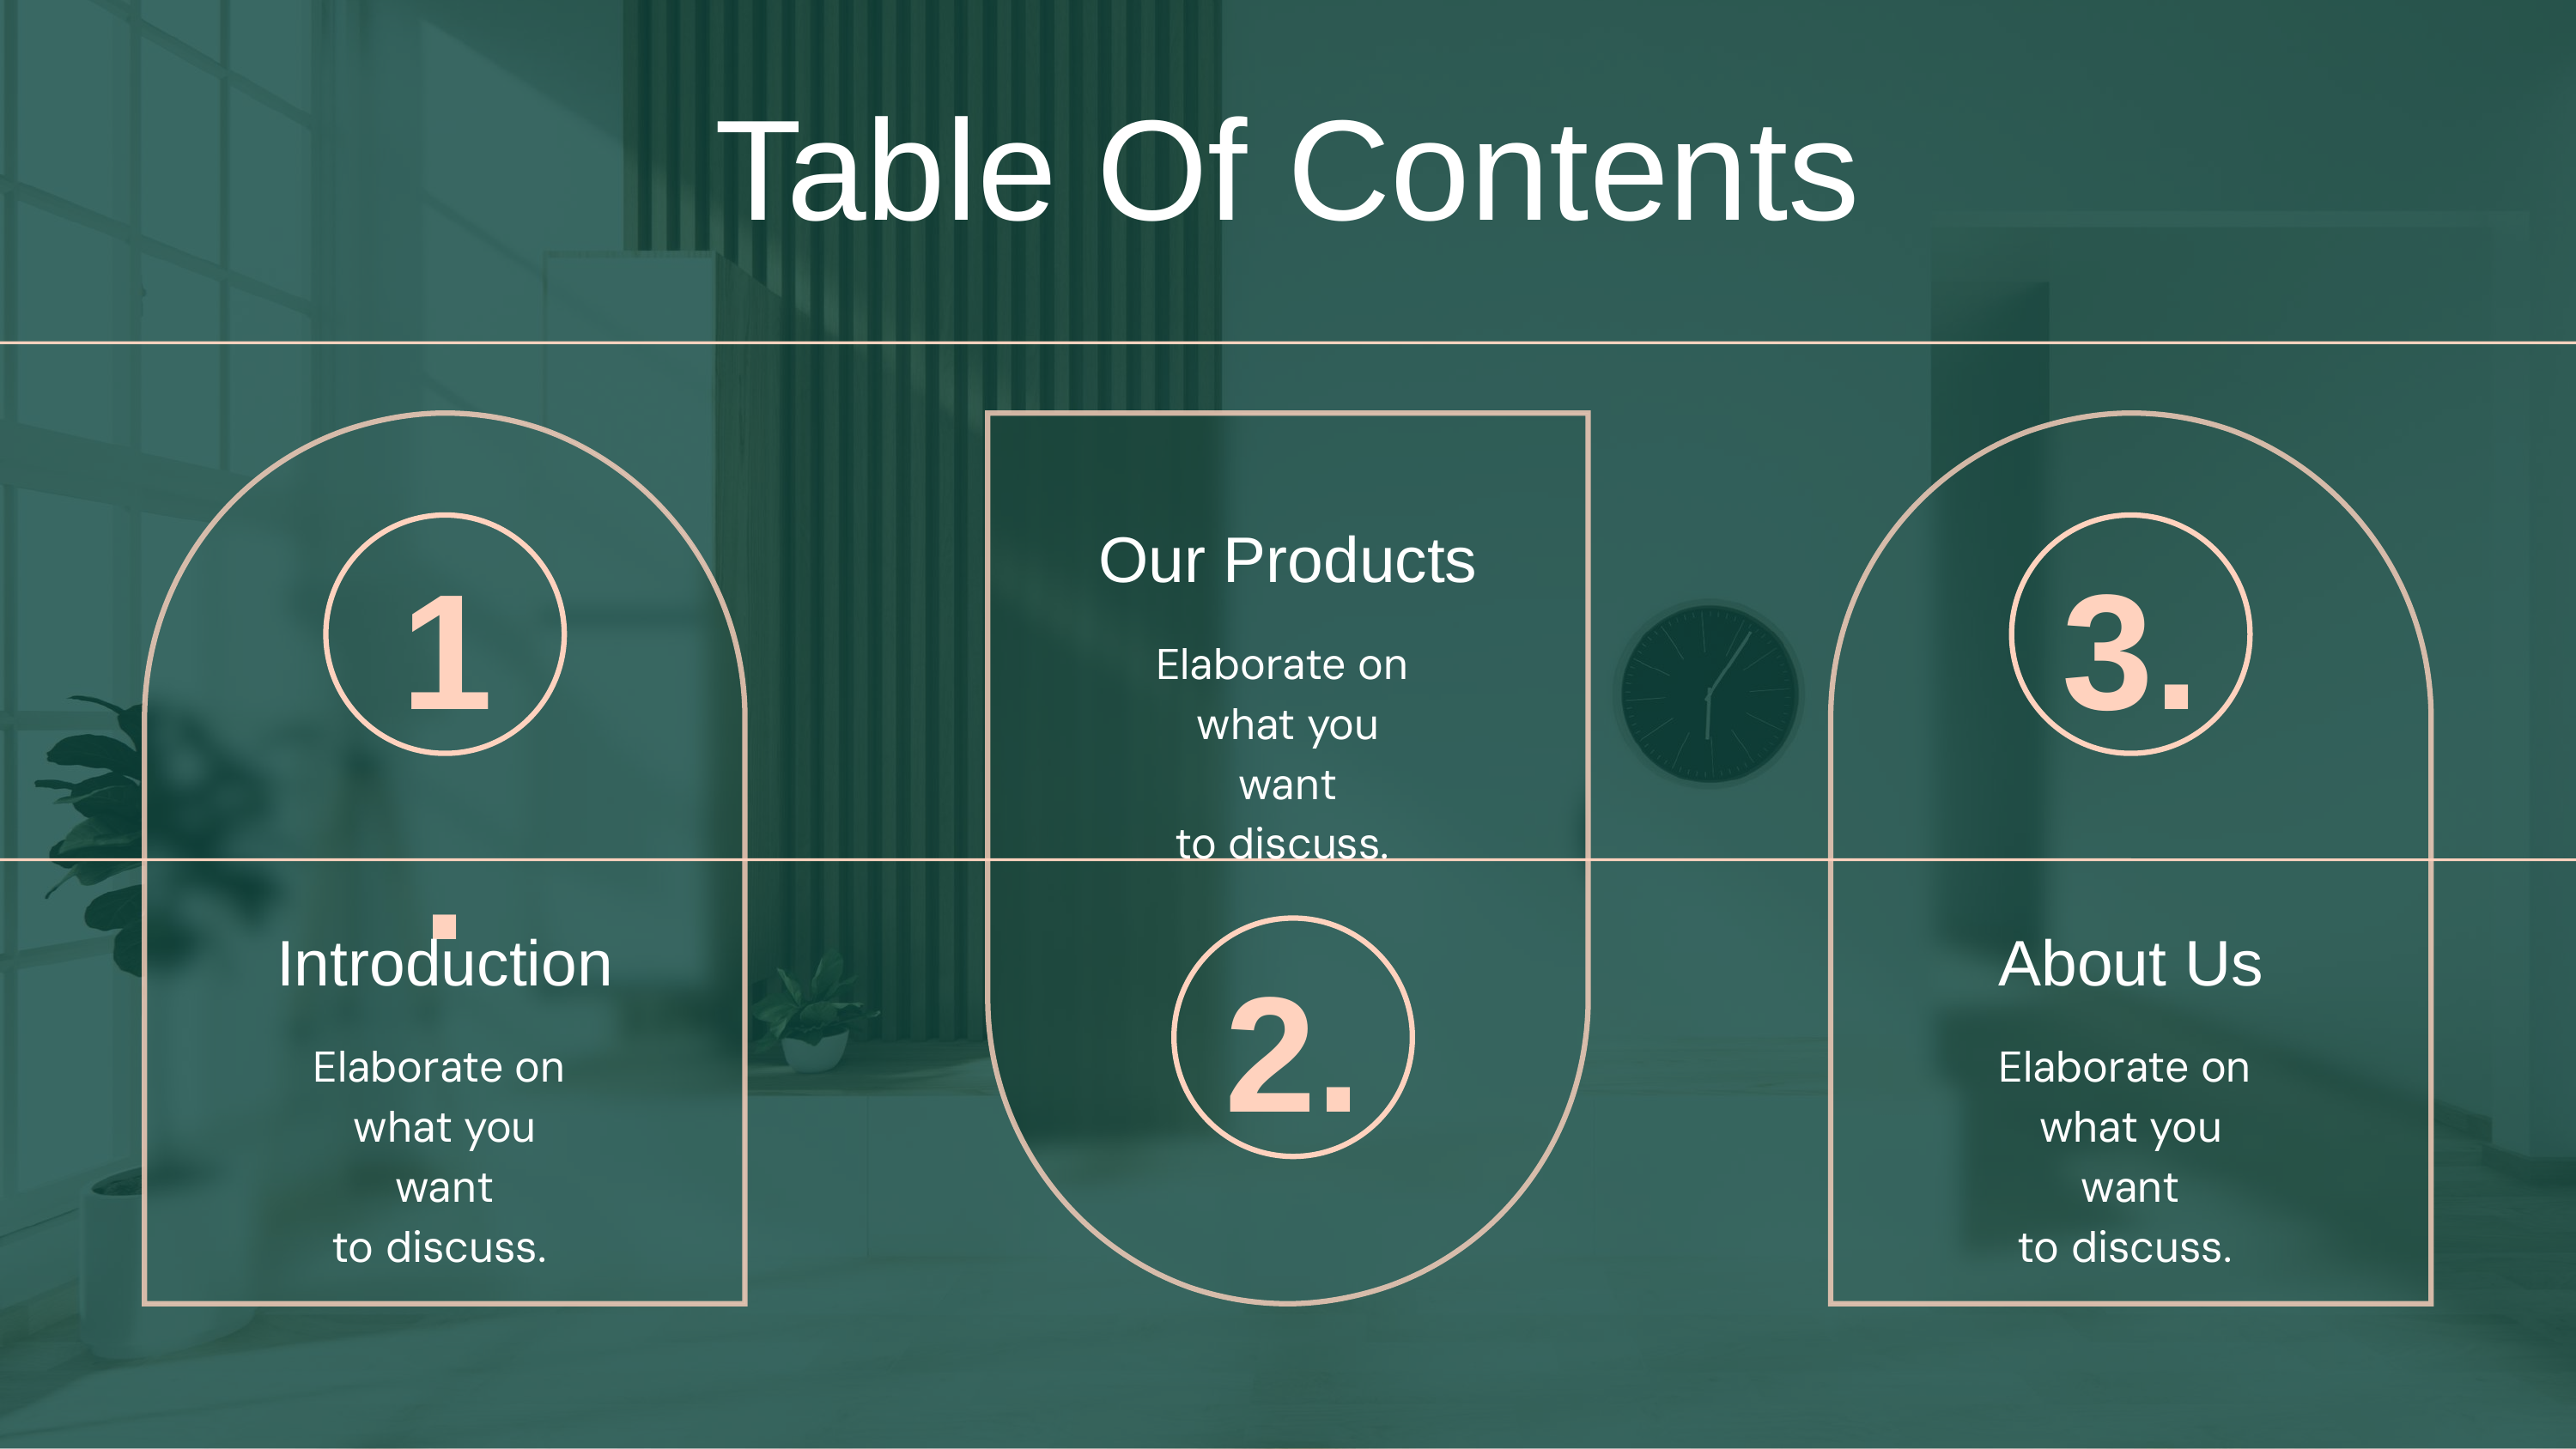

Table Of Contents

Our Products
1.
3.

Elaborate on
what you want
to discuss.

Introduction
About Us
2.

Elaborate on
what you want
to discuss.
Elaborate on
what you want
to discuss.